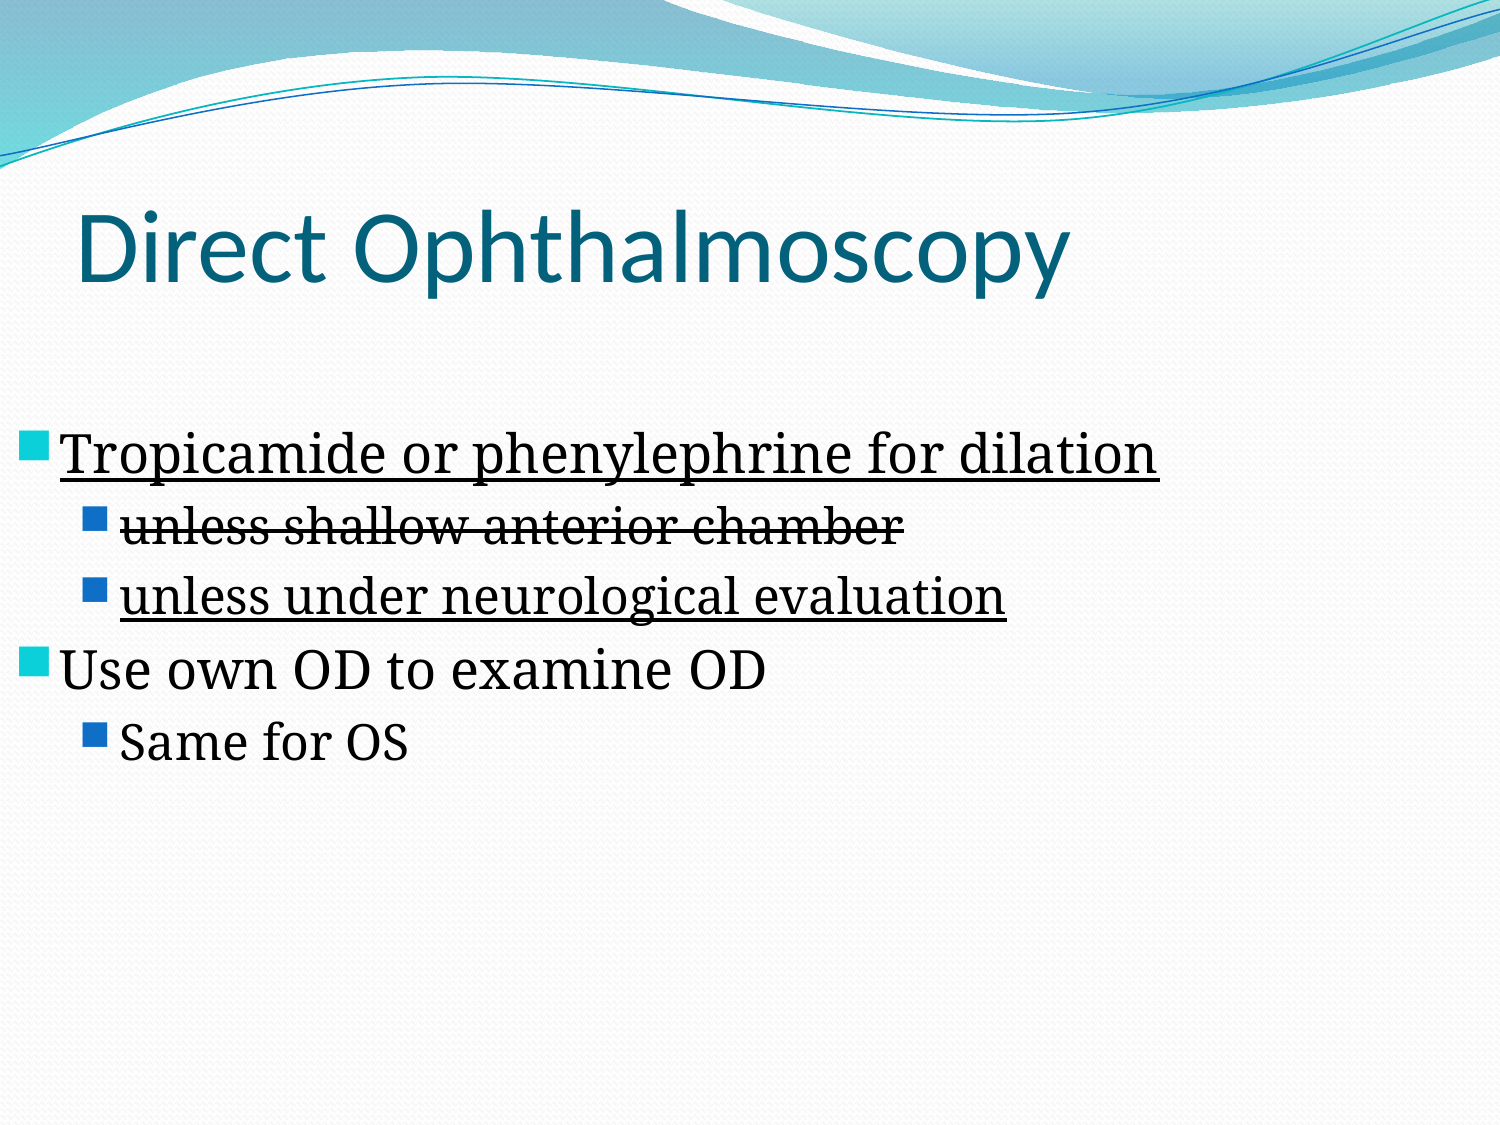

# Direct Ophthalmoscopy
Tropicamide or phenylephrine for dilation
unless shallow anterior chamber
unless under neurological evaluation
Use own OD to examine OD
Same for OS